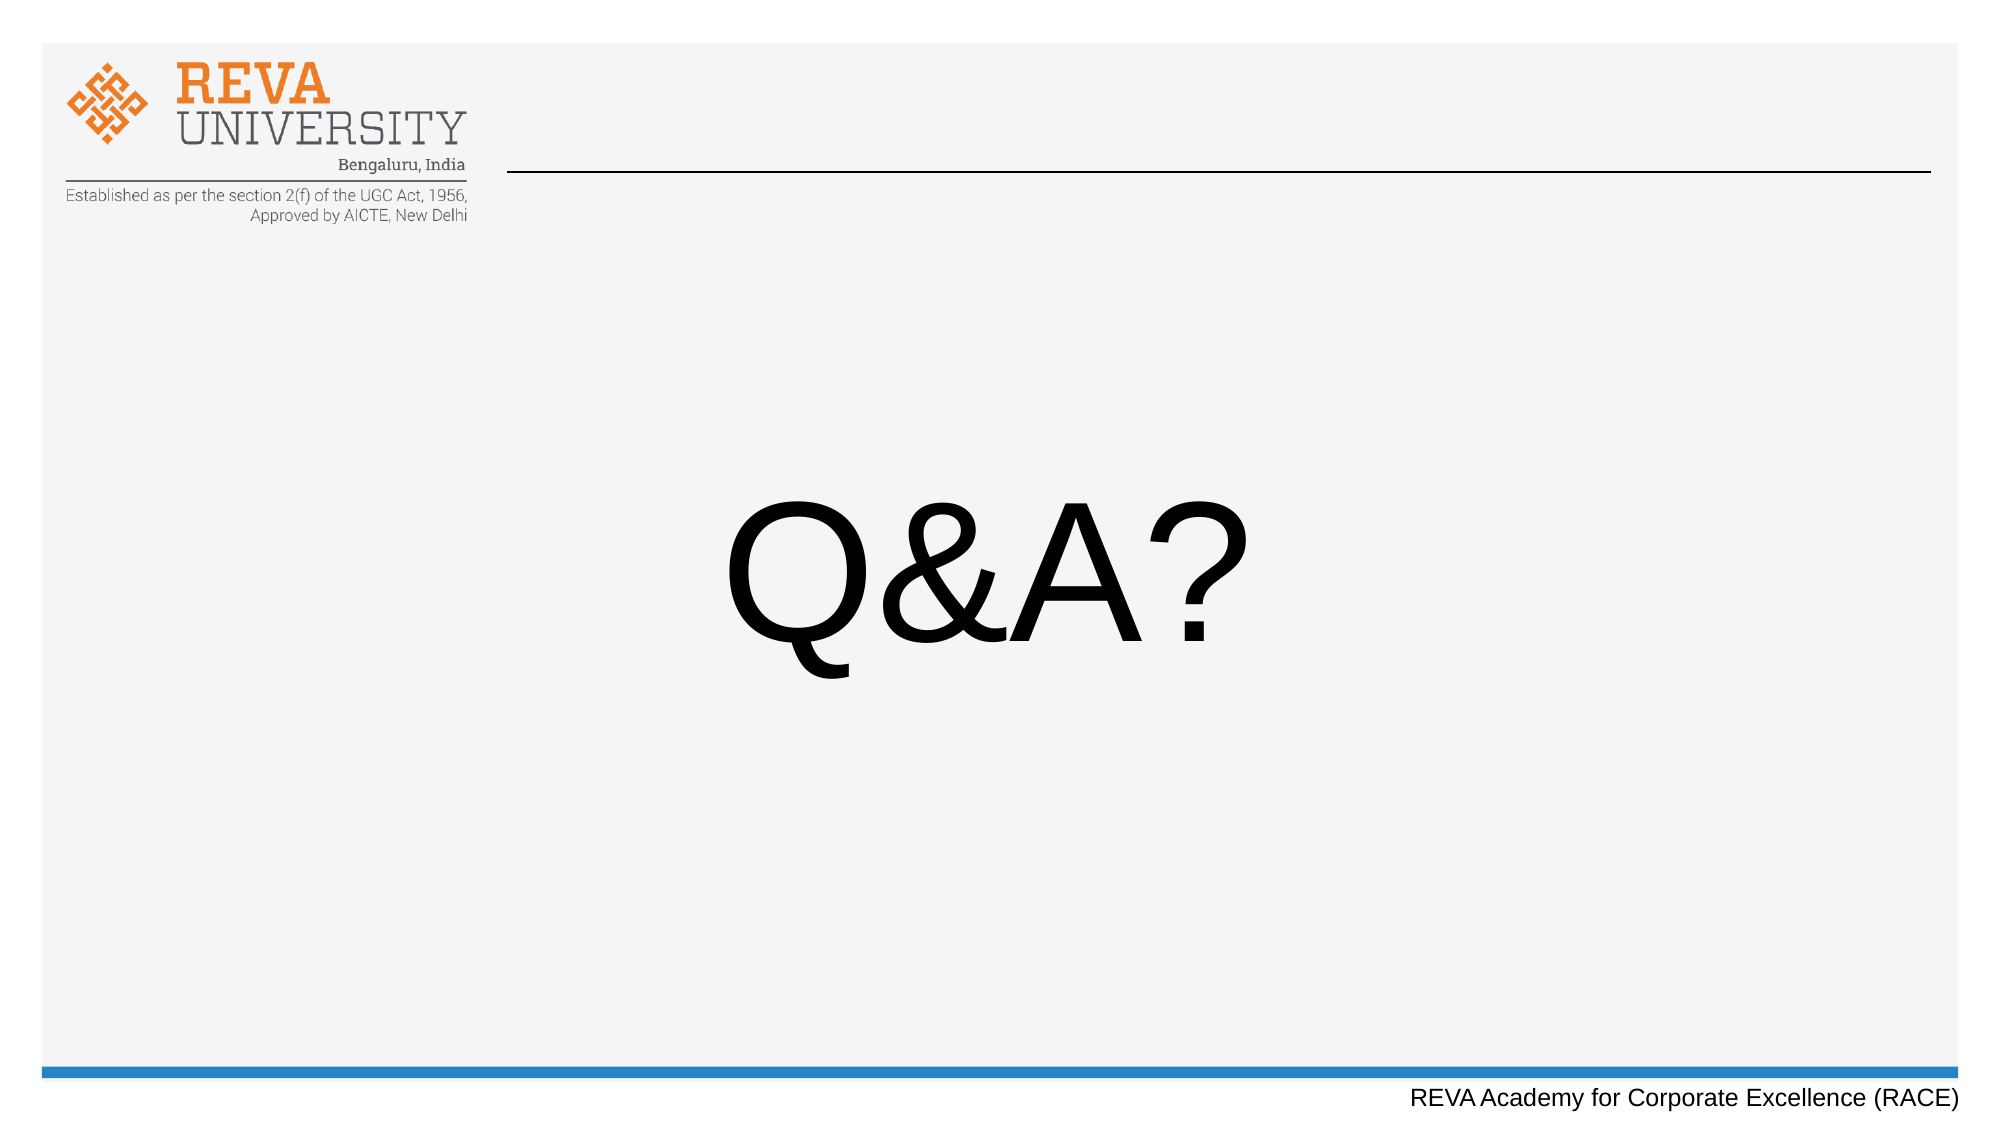

Q&A?
REVA Academy for Corporate Excellence (RACE)